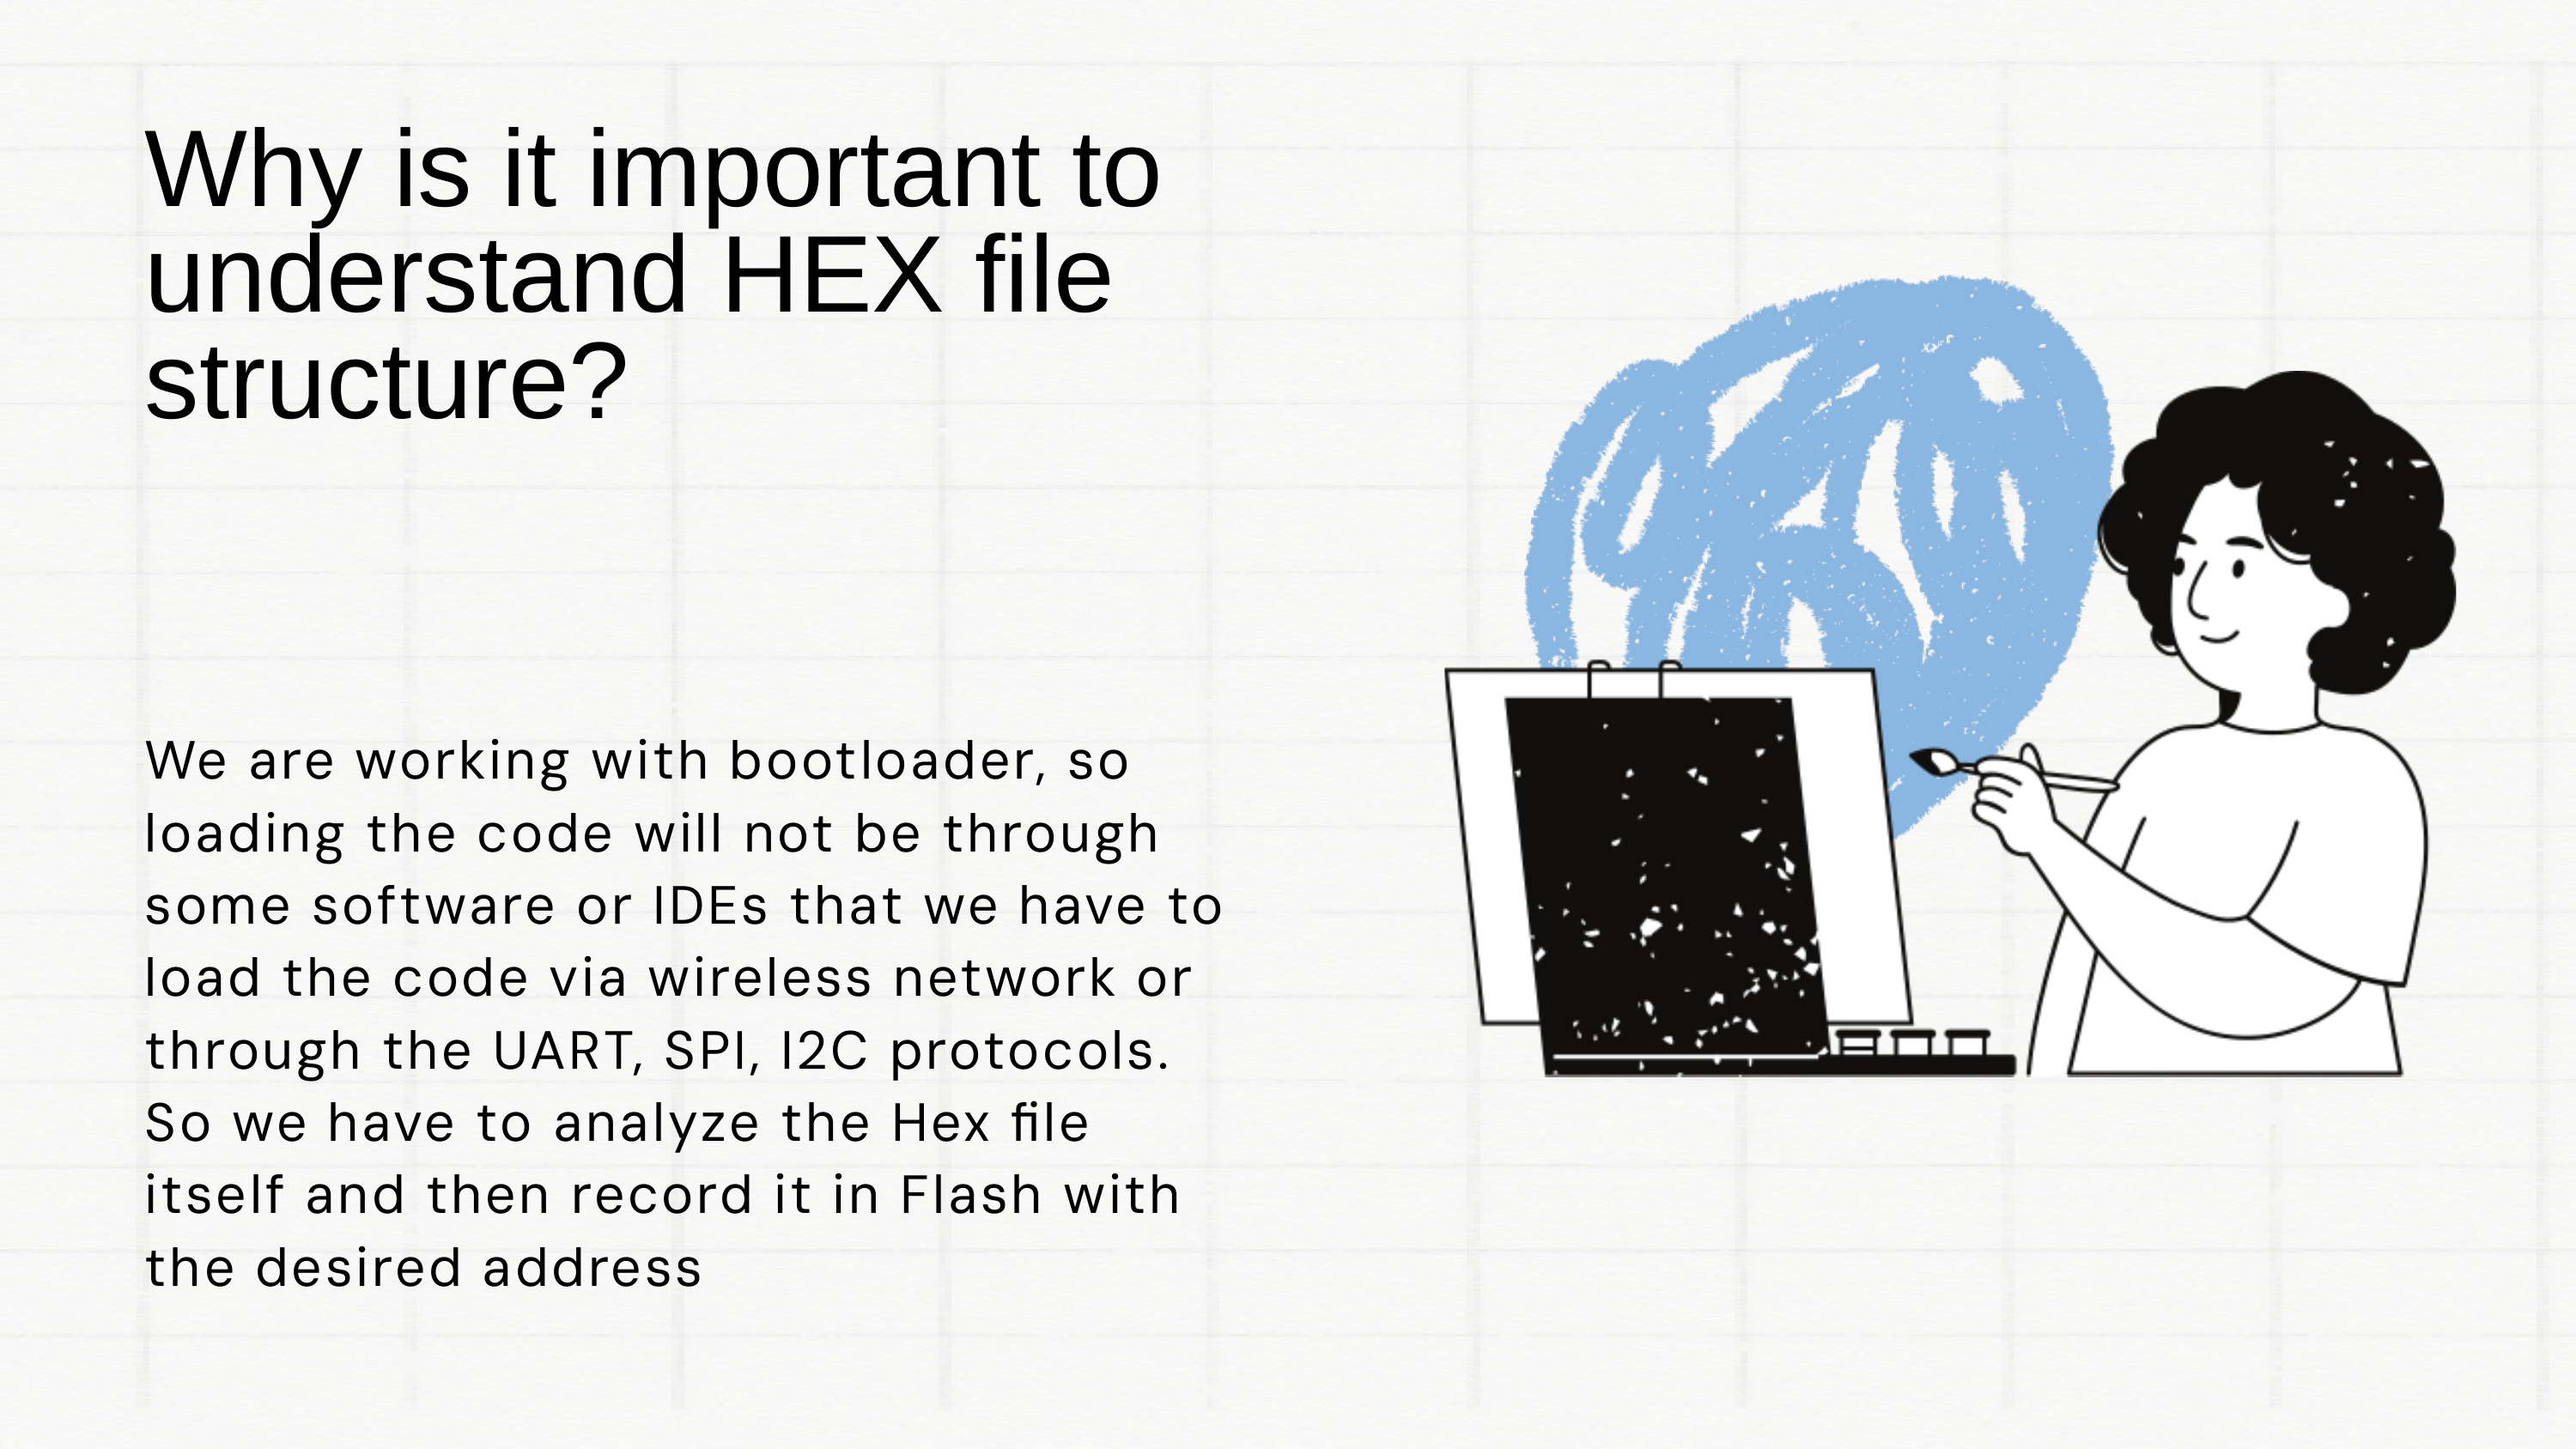

Why is it important to understand HEX file structure?

We are working with bootloader, so loading the code will not be through some software or IDEs that we have to load the code via wireless network or through the UART, SPI, I2C protocols. So we have to analyze the Hex file itself and then record it in Flash with the desired address